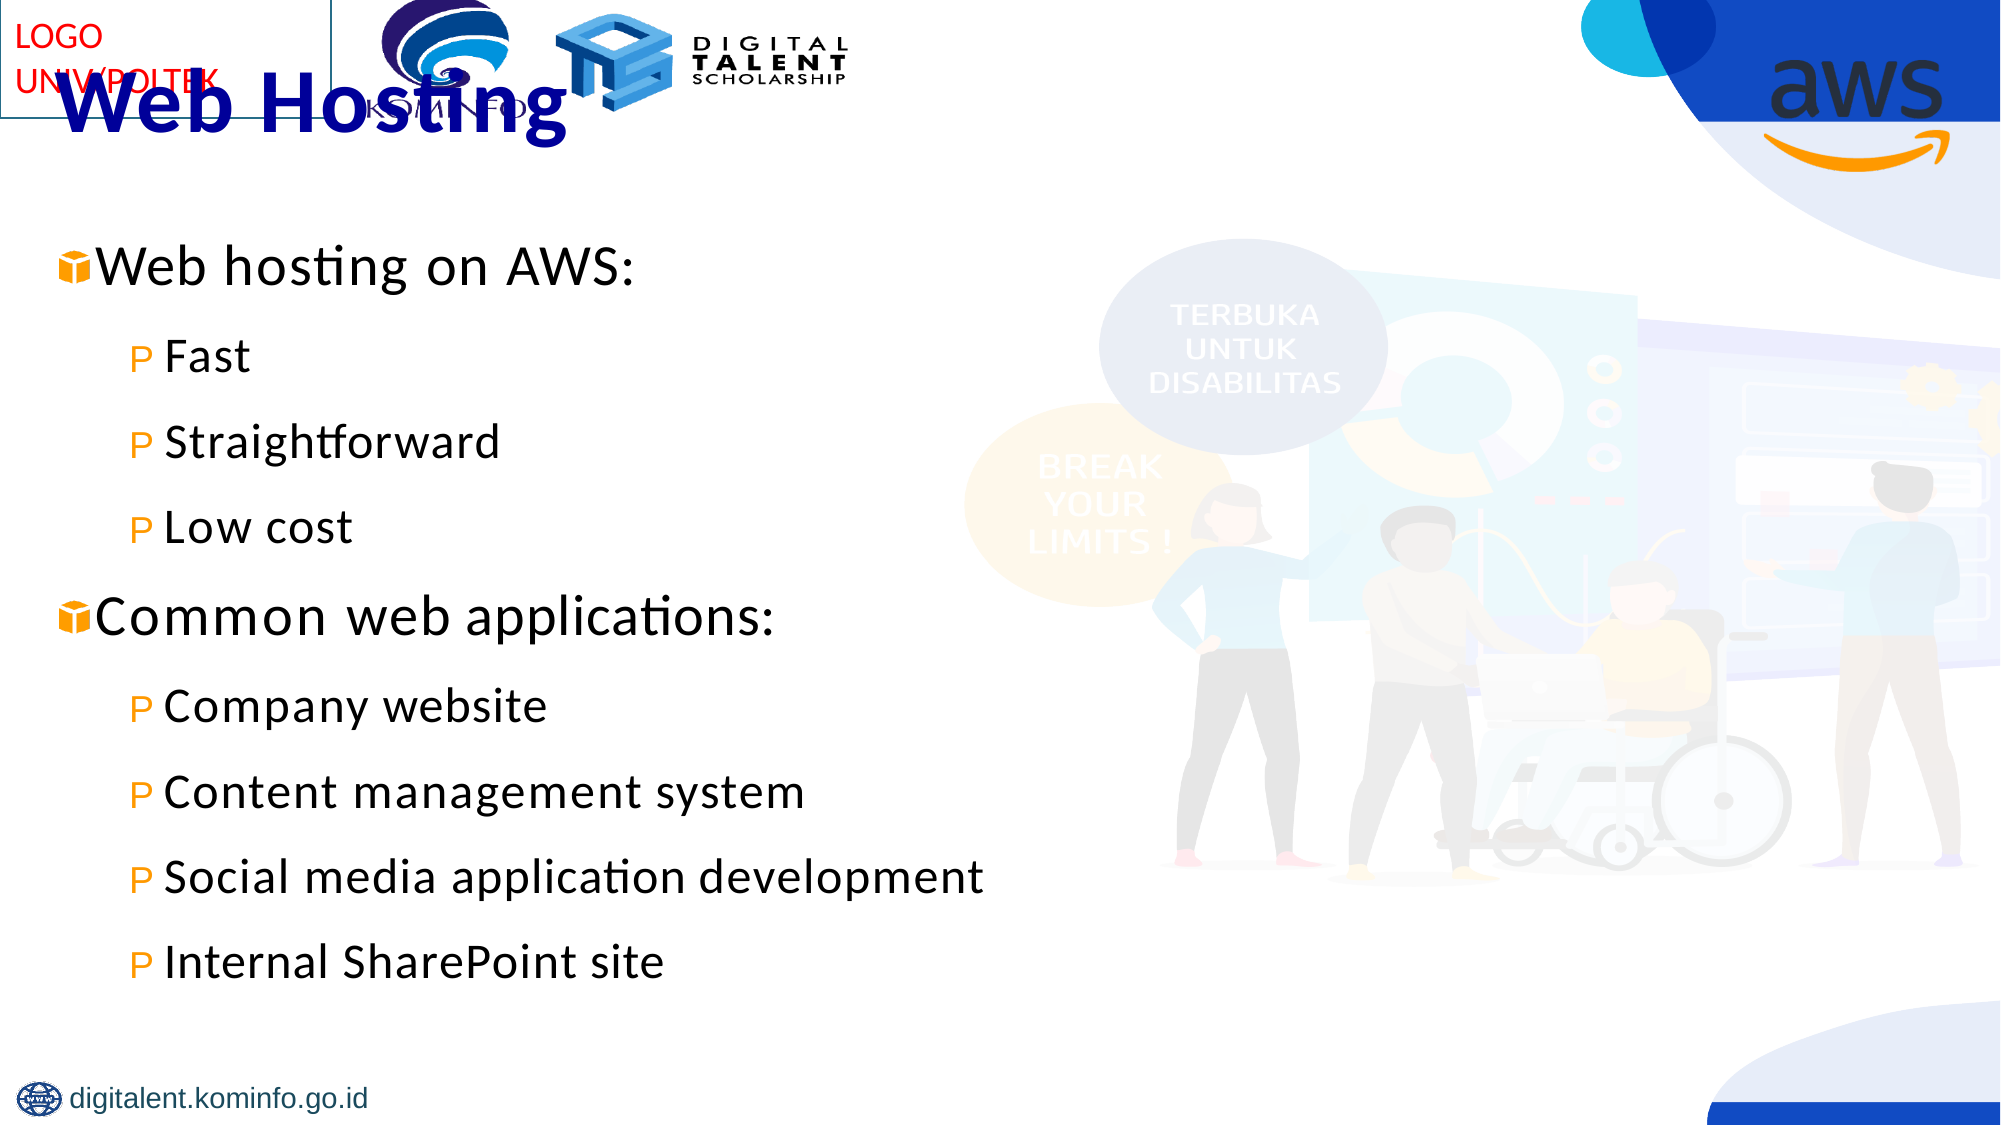

# Web Hosting

Web hosting on AWS:
P Fast
P Straightforward
P Low cost
Common web applications:
P Company website
P Content management system
P Social media application development
P Internal SharePoint site